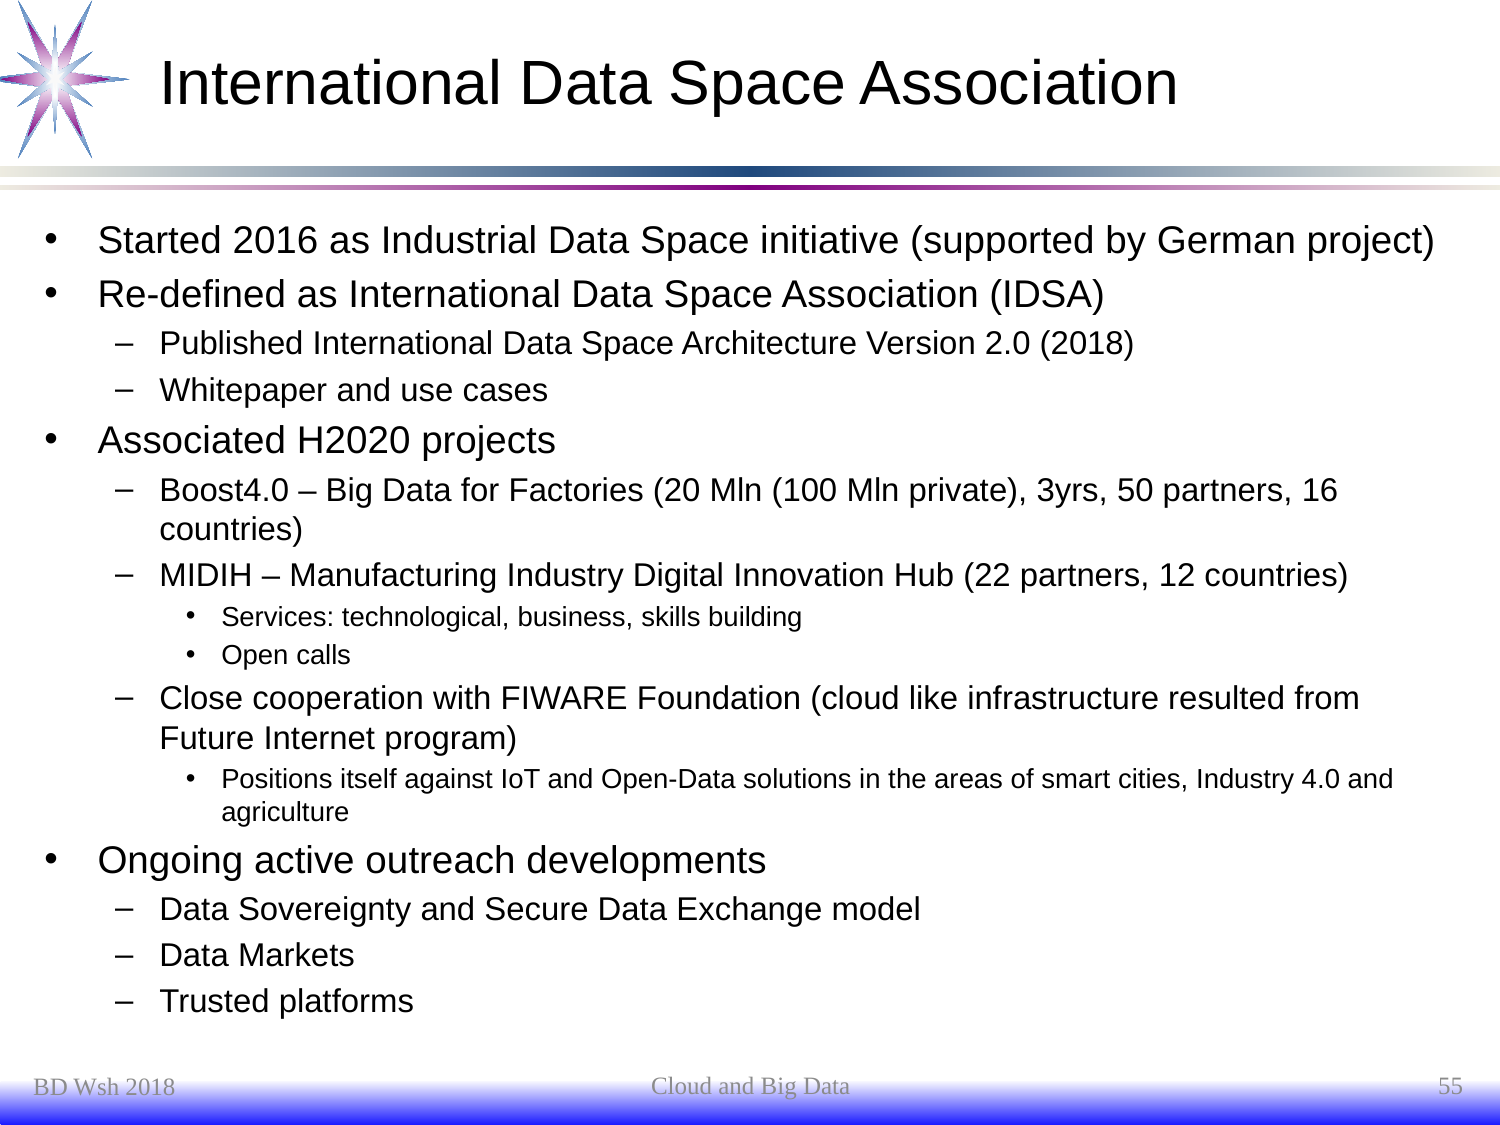

# International Data Space Association
Started 2016 as Industrial Data Space initiative (supported by German project)
Re-defined as International Data Space Association (IDSA)
Published International Data Space Architecture Version 2.0 (2018)
Whitepaper and use cases
Associated H2020 projects
Boost4.0 – Big Data for Factories (20 Mln (100 Mln private), 3yrs, 50 partners, 16 countries)
MIDIH – Manufacturing Industry Digital Innovation Hub (22 partners, 12 countries)
Services: technological, business, skills building
Open calls
Close cooperation with FIWARE Foundation (cloud like infrastructure resulted from Future Internet program)
Positions itself against IoT and Open-Data solutions in the areas of smart cities, Industry 4.0 and agriculture
Ongoing active outreach developments
Data Sovereignty and Secure Data Exchange model
Data Markets
Trusted platforms
Cloud and Big Data
55
BD Wsh 2018